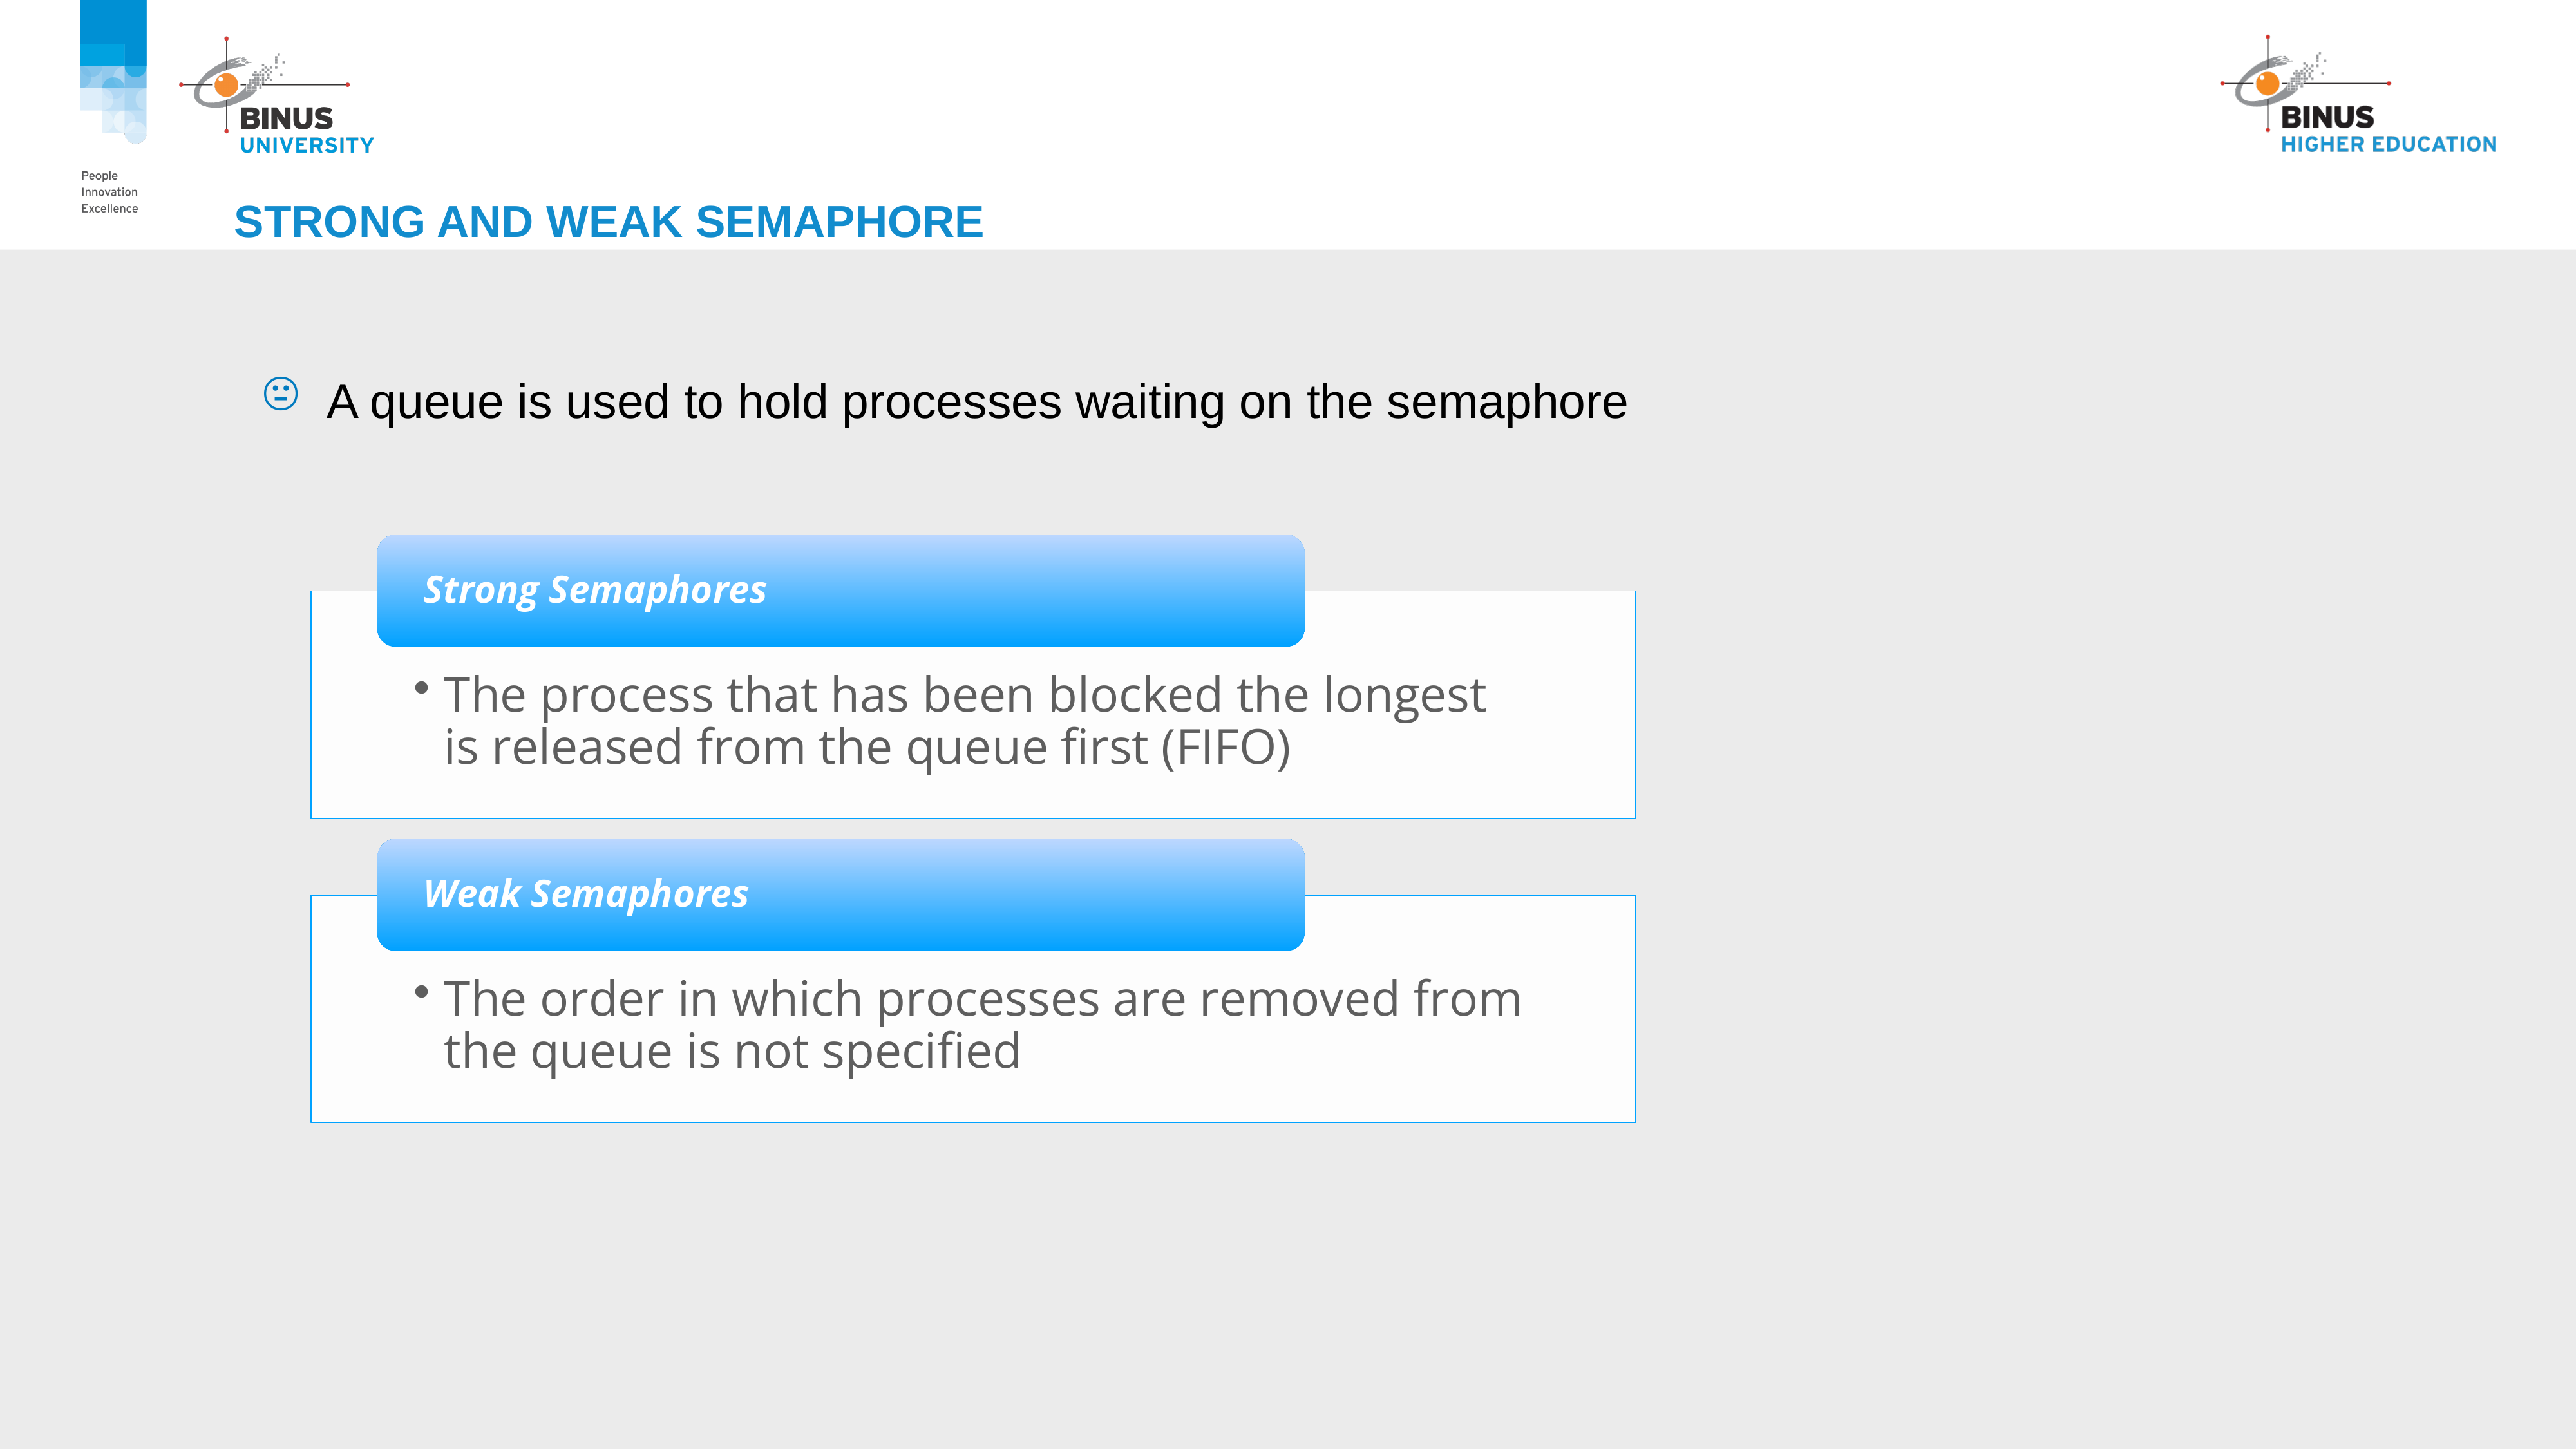

# Strong and weak semaphore
A queue is used to hold processes waiting on the semaphore

The process that has been blocked the longest is released from the queue first (FIFO)
Strong Semaphores
The order in which processes are removed from the queue is not specified
Weak Semaphores